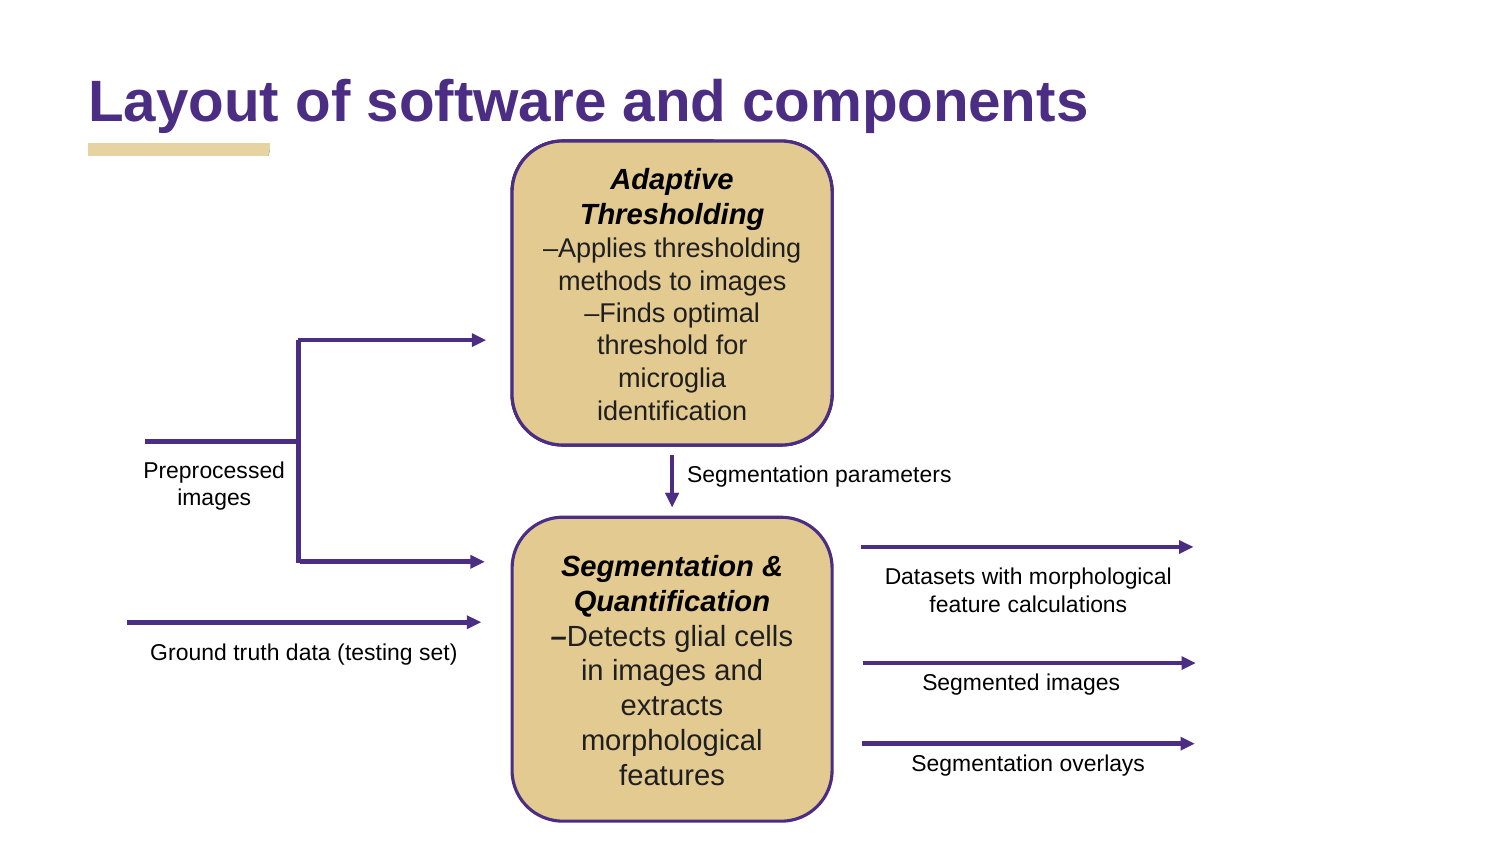

# Layout of software and components
Adaptive Thresholding
–Applies thresholding methods to images
–Finds optimal threshold for microglia identification
Adaptive Thresholding
–Applies thresholding methods to images
–Finds optimal threshold for microglia identification
Adaptive Thresholding
–Applies thresholding methods to images
–Finds optimal threshold for microglia identification
Preprocessed images
Segmentation parameters
Segmentation & Quantification
–Detects glial cells in images and extracts morphological features
Datasets with morphological feature calculations
Ground truth data (testing set)
Segmented images
Segmentation overlays